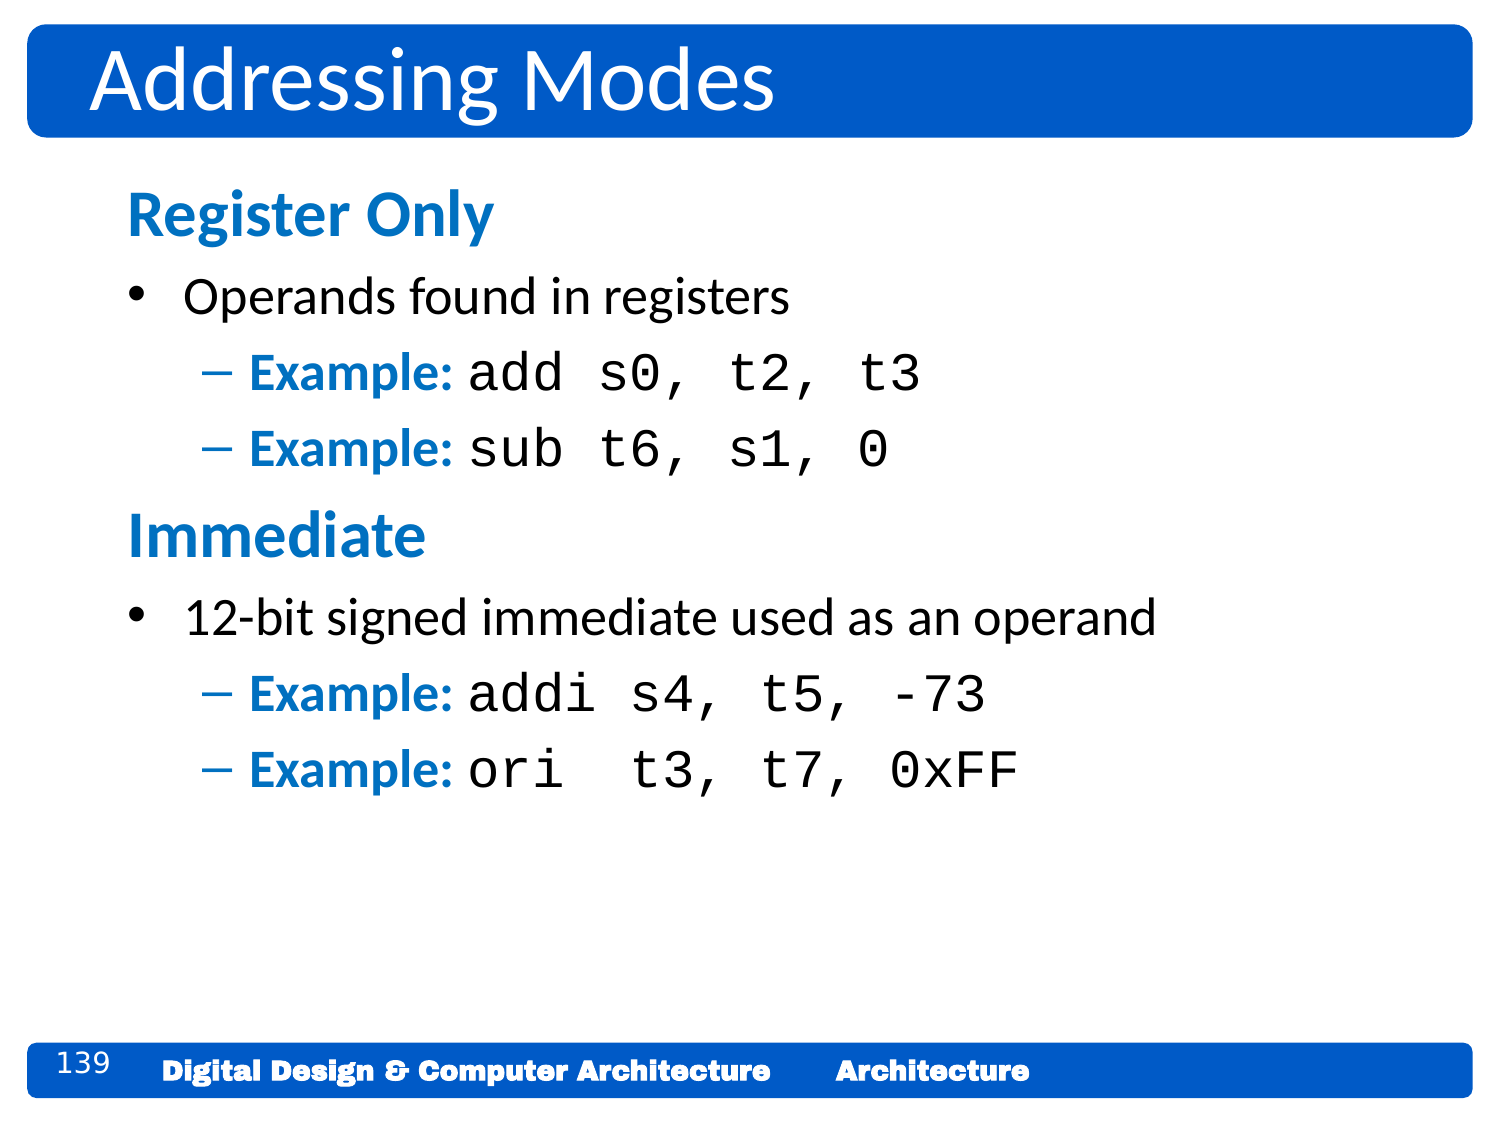

Addressing Modes
Register Only
Operands found in registers
Example: add s0, t2, t3
Example: sub t6, s1, 0
Immediate
12-bit signed immediate used as an operand
Example: addi s4, t5, -73
Example: ori  t3, t7, 0xFF

139